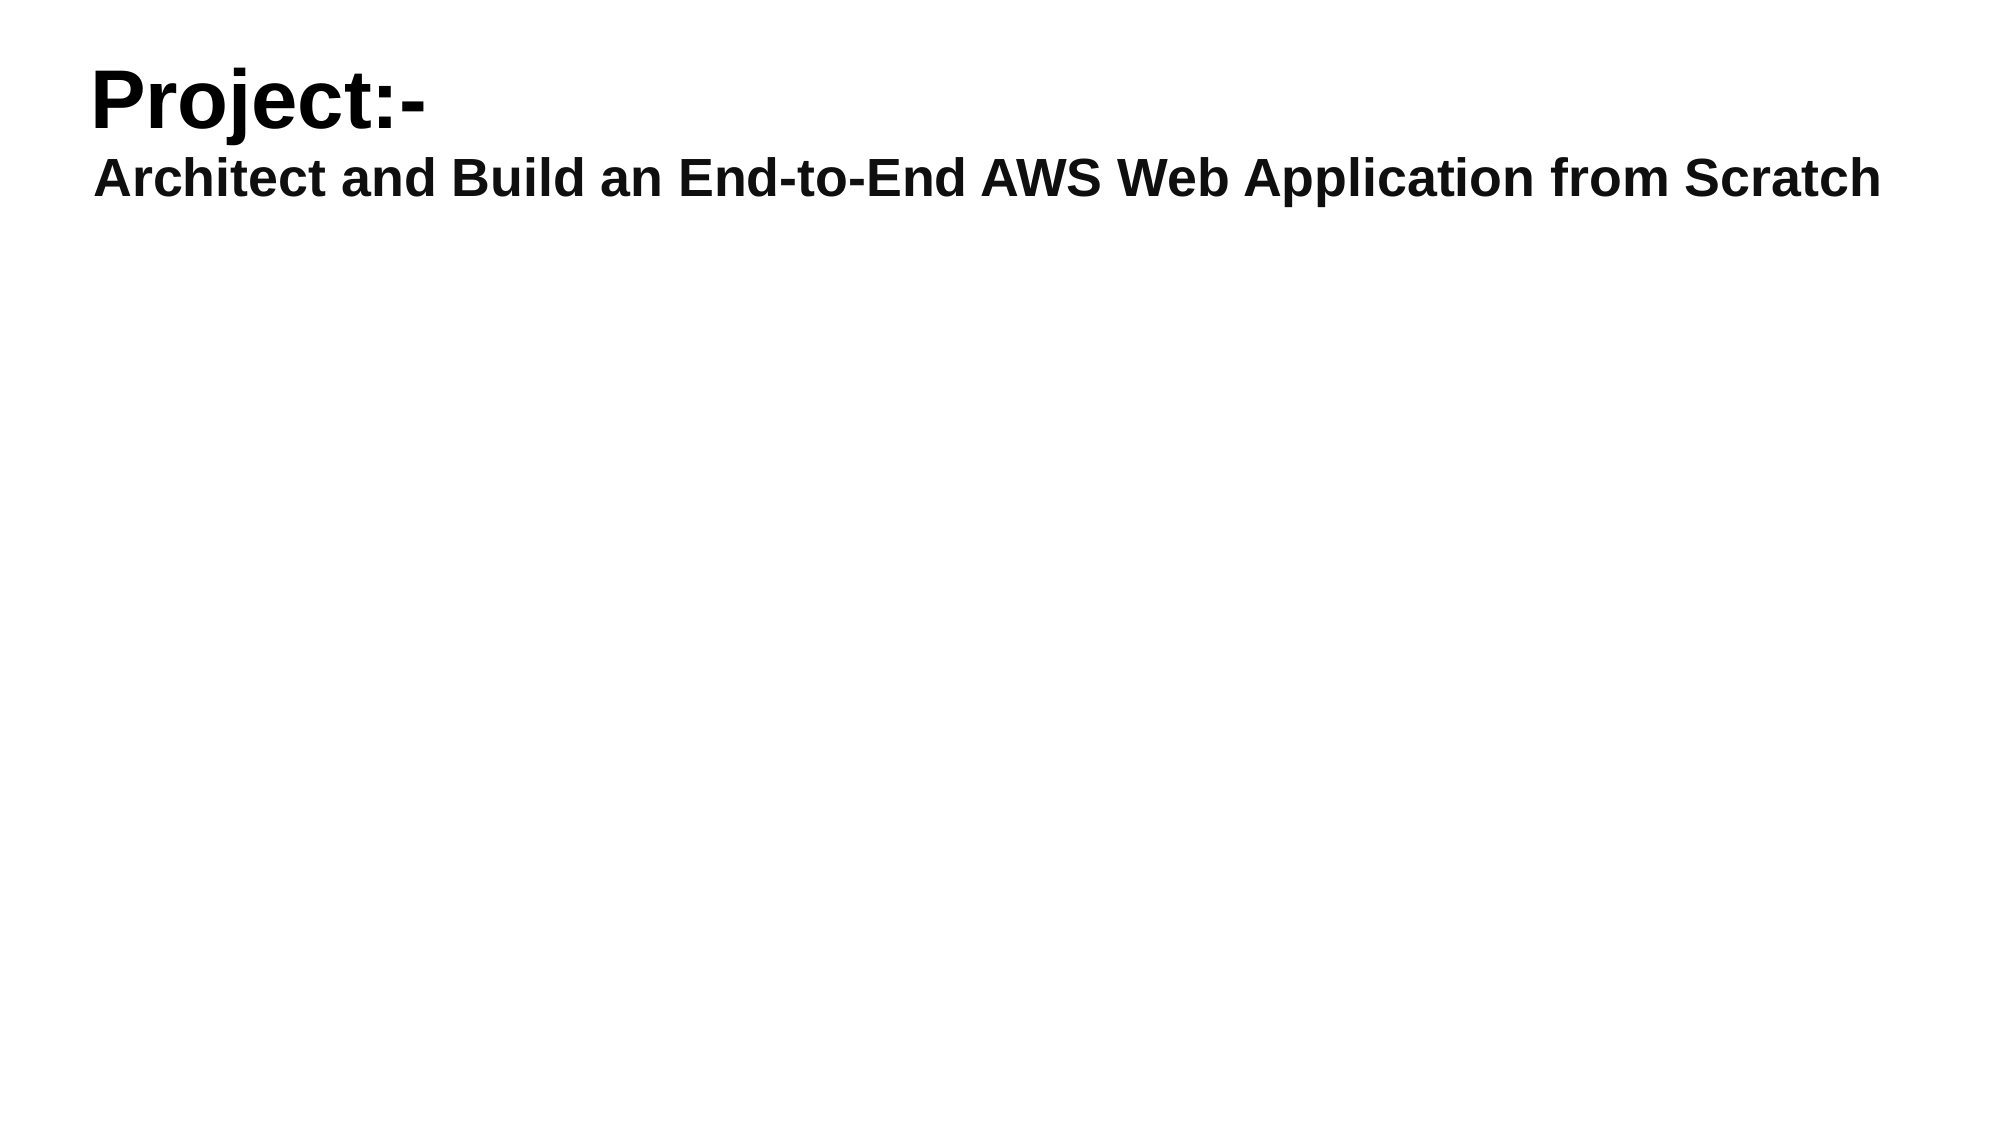

# Project:-
Architect and Build an End-to-End AWS Web Application from Scratch